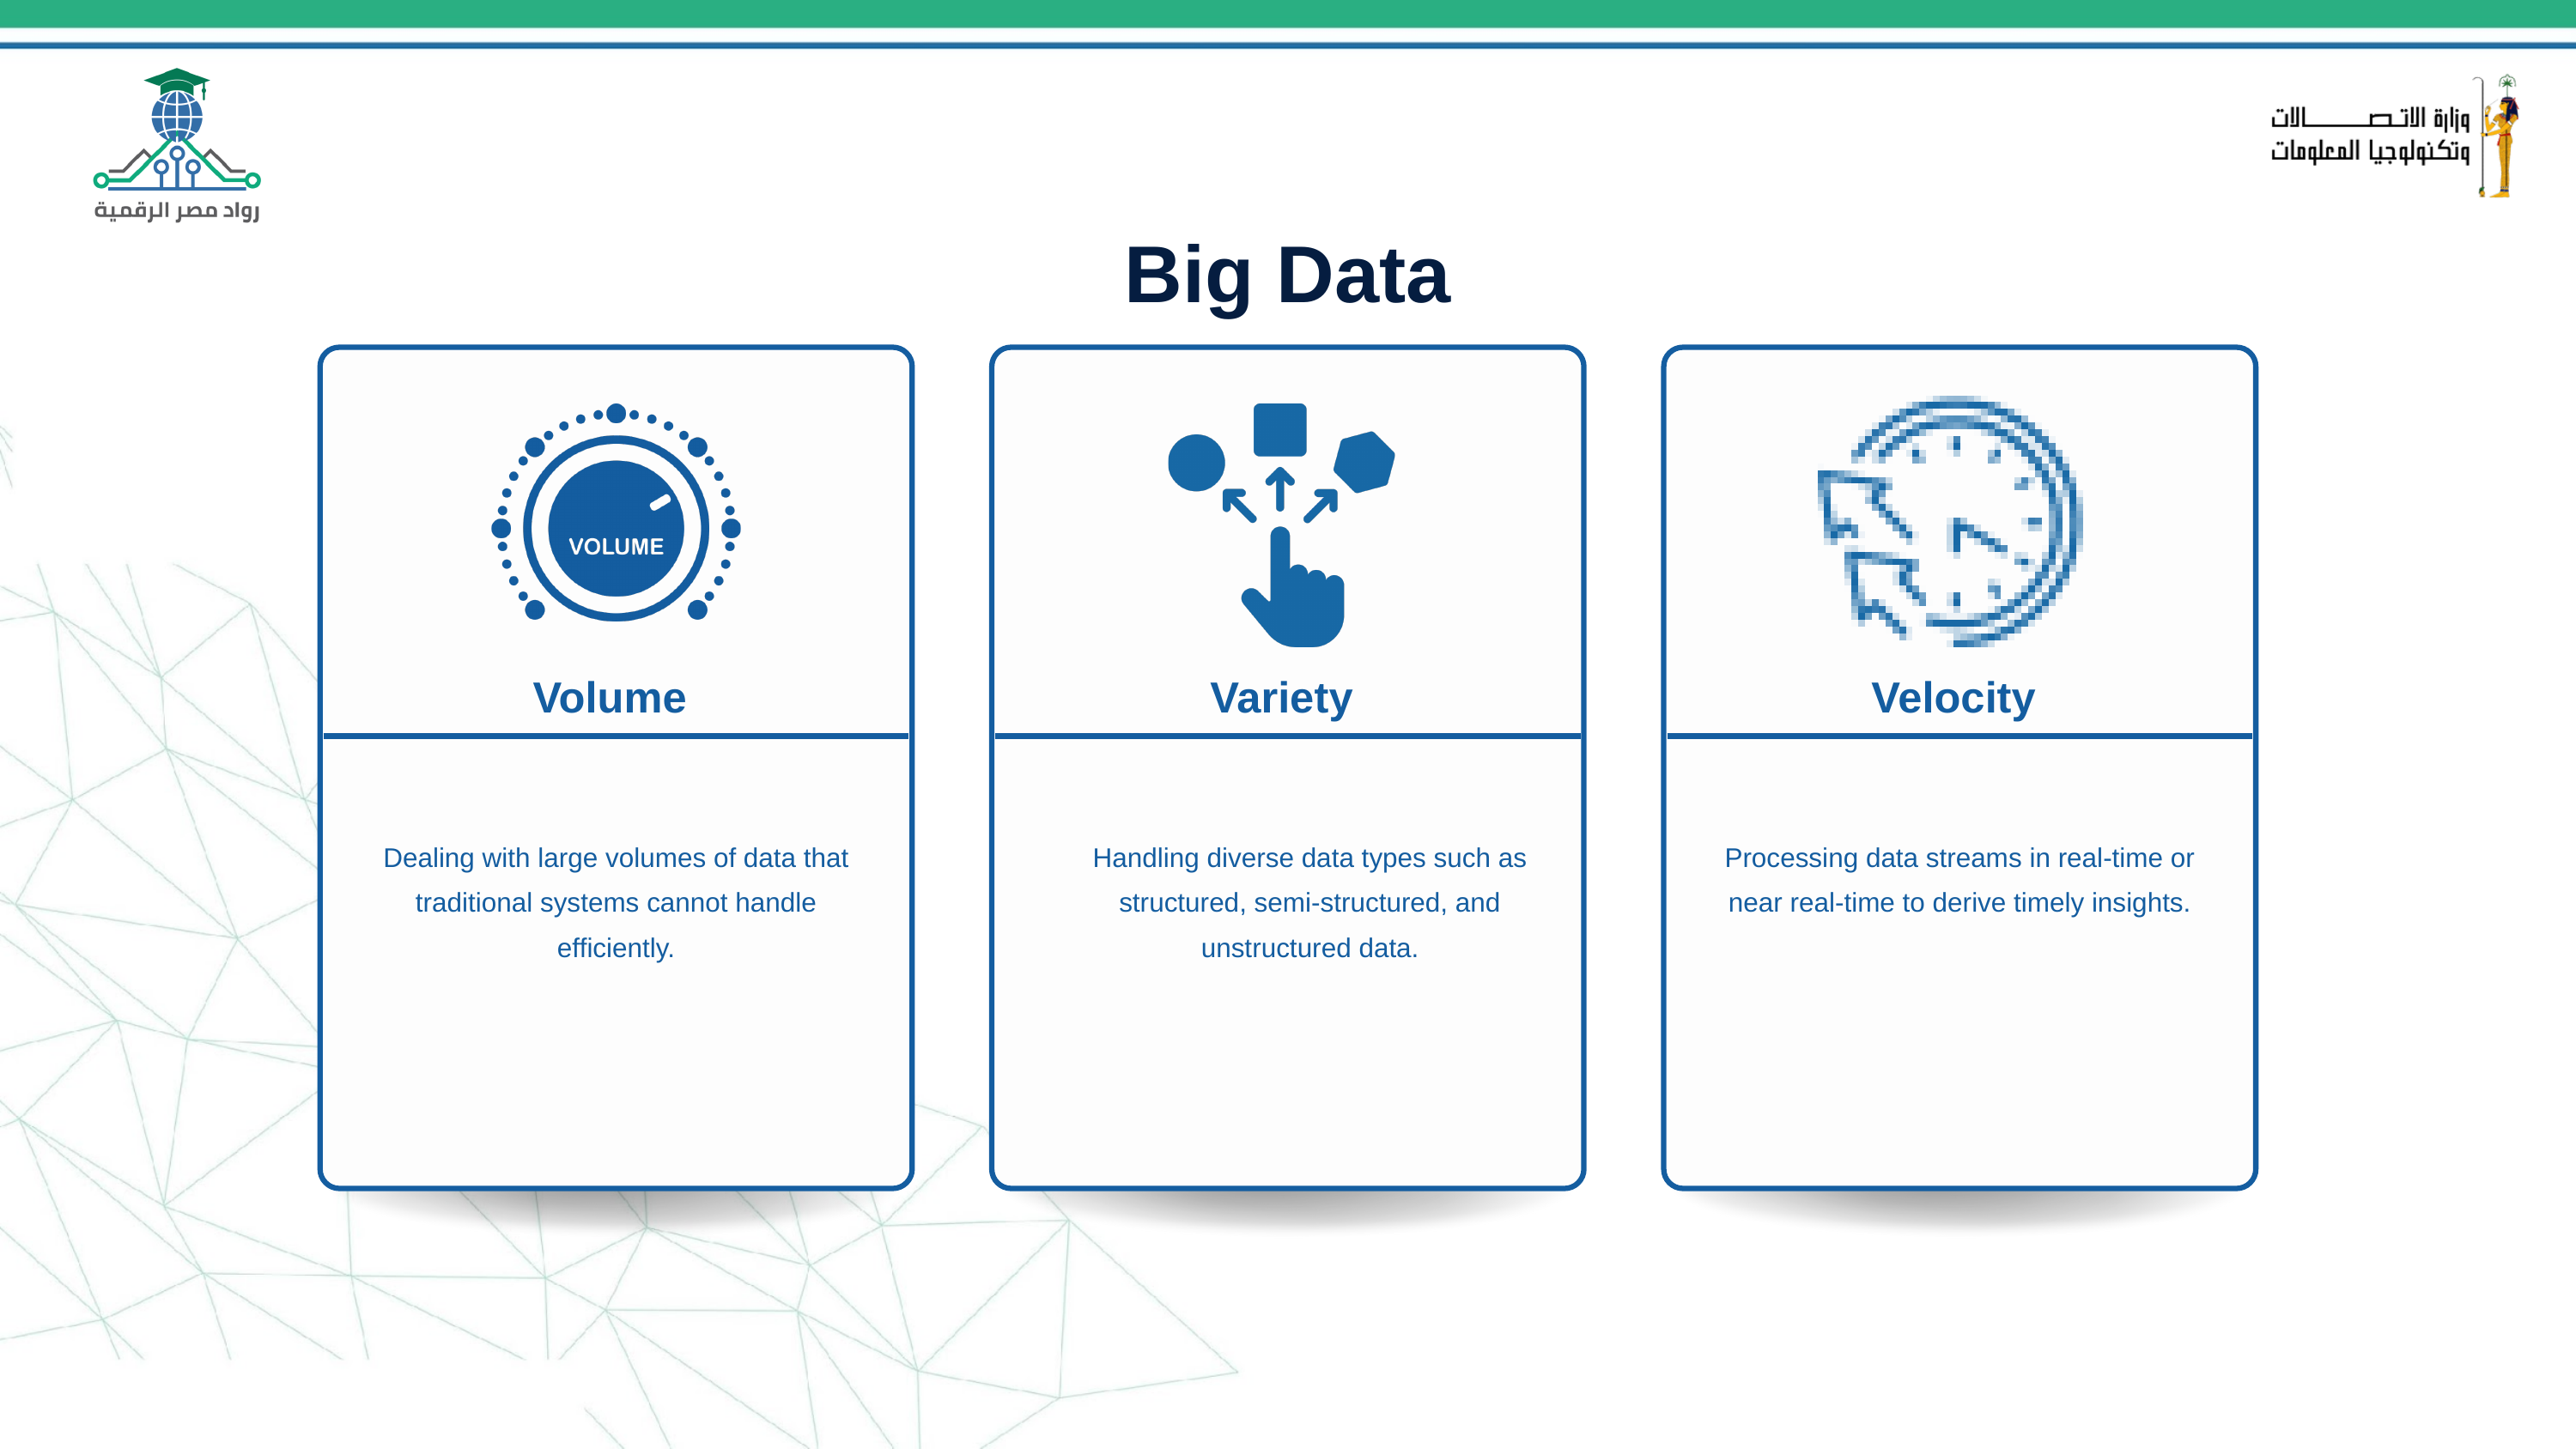

Big Data

Volume
Variety
Velocity
Dealing with large volumes of data that traditional systems cannot handle efficiently.
Handling diverse data types such as structured, semi-structured, and unstructured data.
Processing data streams in real-time or near real-time to derive timely insights.